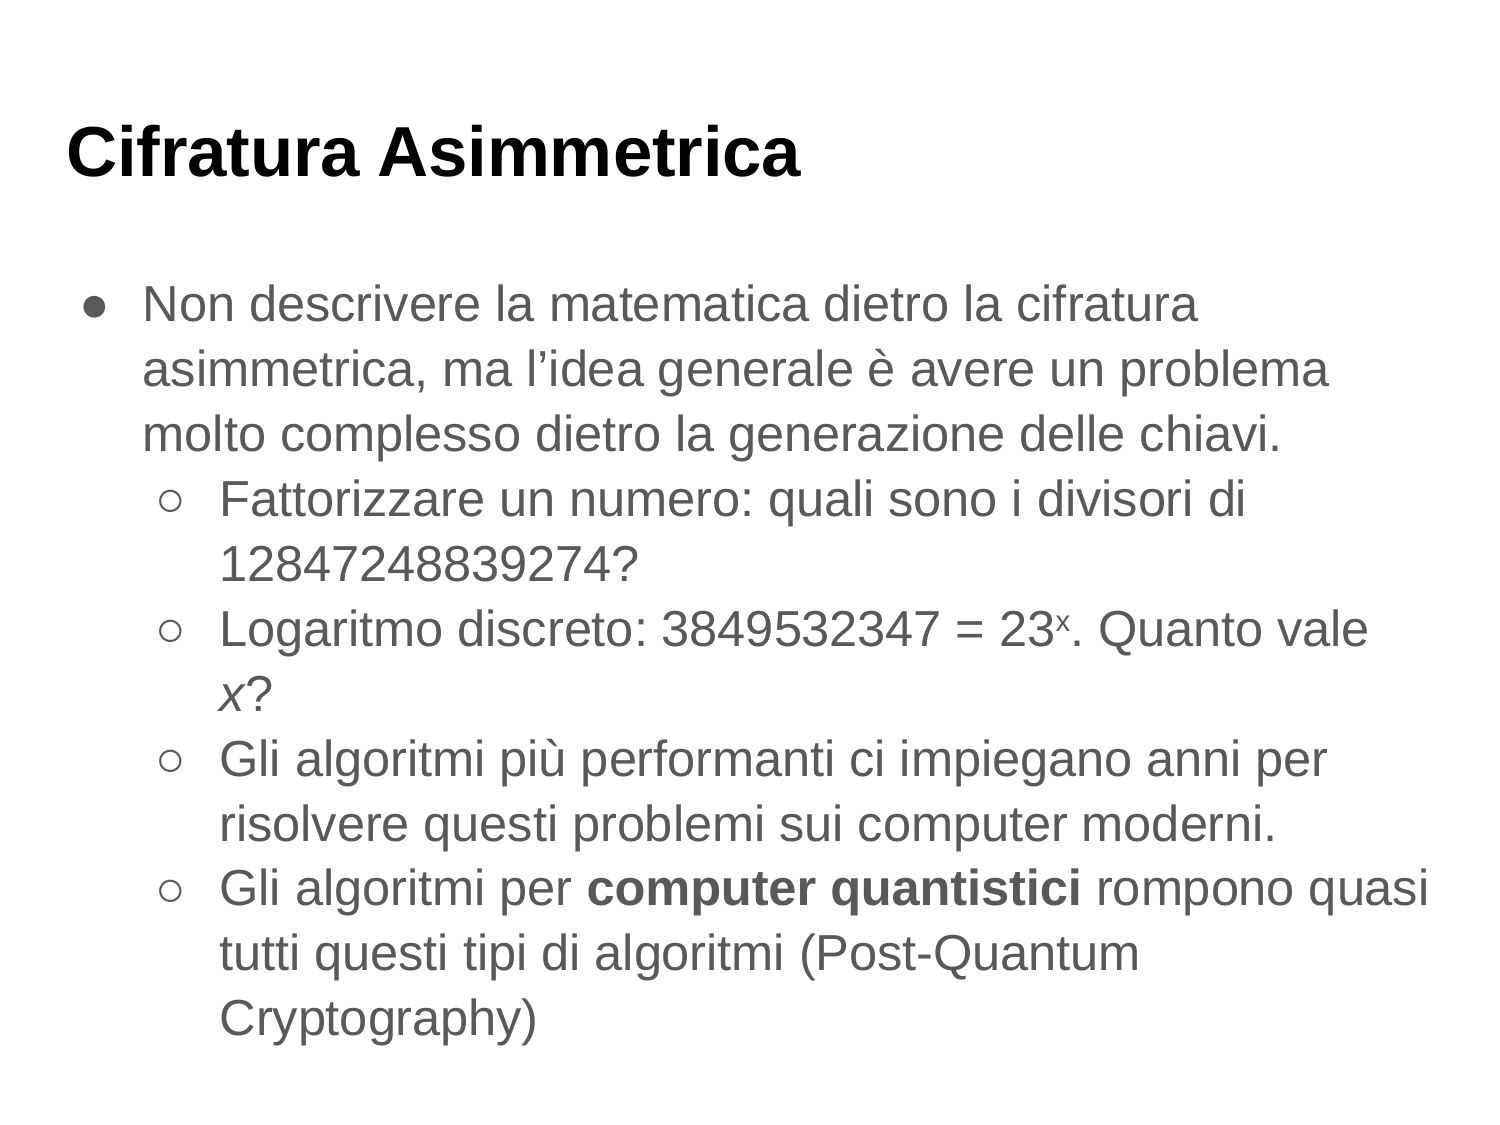

# Cifratura Asimmetrica
Non descrivere la matematica dietro la cifratura asimmetrica, ma l’idea generale è avere un problema molto complesso dietro la generazione delle chiavi.
Fattorizzare un numero: quali sono i divisori di 12847248839274?
Logaritmo discreto: 3849532347 = 23x. Quanto vale x?
Gli algoritmi più performanti ci impiegano anni per risolvere questi problemi sui computer moderni.
Gli algoritmi per computer quantistici rompono quasi tutti questi tipi di algoritmi (Post-Quantum Cryptography)